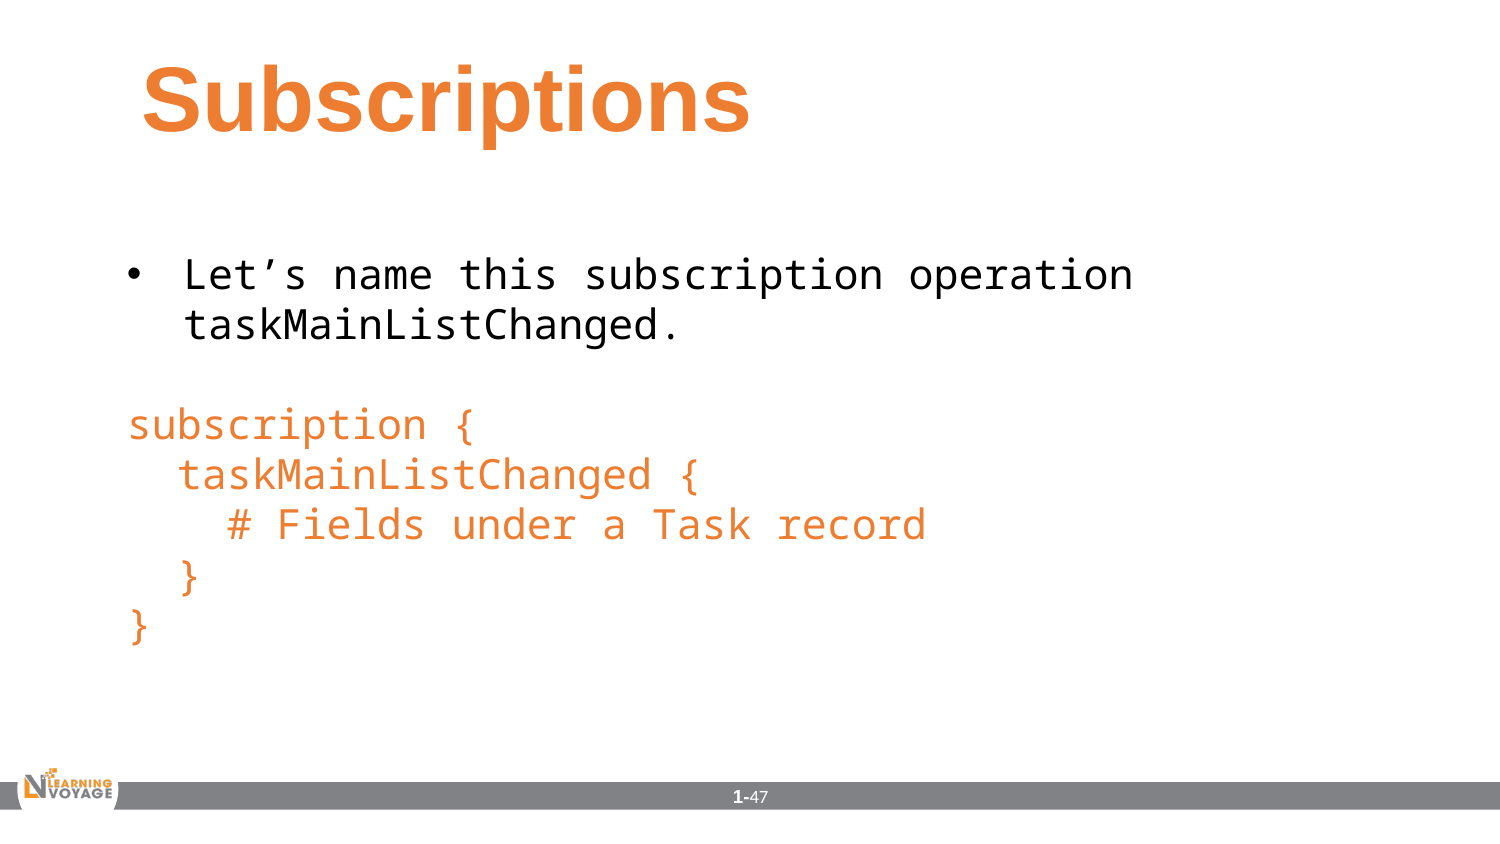

Subscriptions
Let’s name this subscription operation taskMainListChanged.

subscription {
  taskMainListChanged {
    # Fields under a Task record
  }
}
1-47